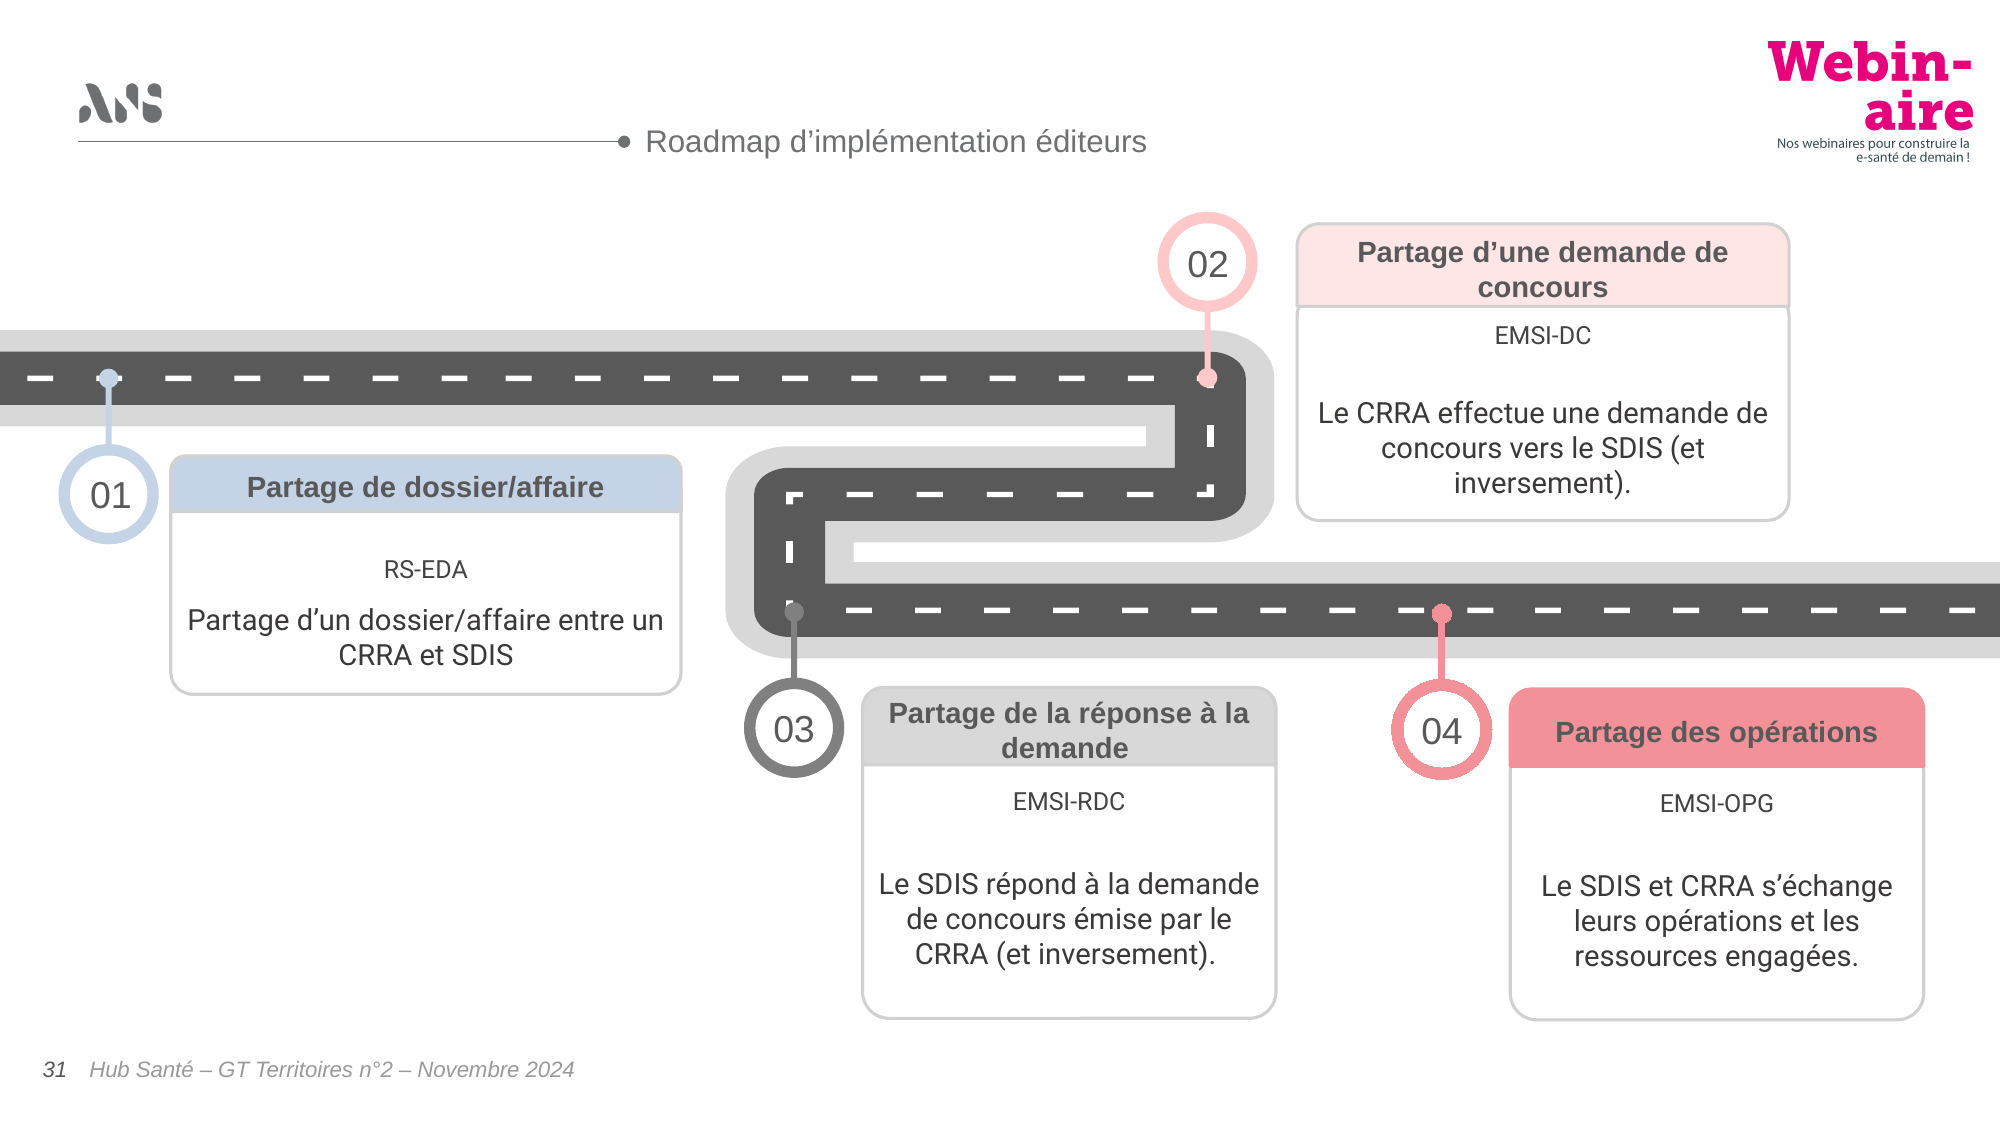

Roadmap d’implémentation éditeurs

Partage d’une demande de concours
02

EMSI-DC

Le CRRA effectue une demande de concours vers le SDIS (et inversement).
Partage de dossier/affaire
01
RS-EDA

Partage d’un dossier/affaire entre un CRRA et SDIS

Partage de la réponse à la demande
Partage des opérations
03
04

EMSI-RDC

EMSI-OPG

Le SDIS répond à la demande de concours émise par le CRRA (et inversement).
Le SDIS et CRRA s’échange leurs opérations et les ressources engagées.
Hub Santé – GT Territoires n°2 – Novembre 2024